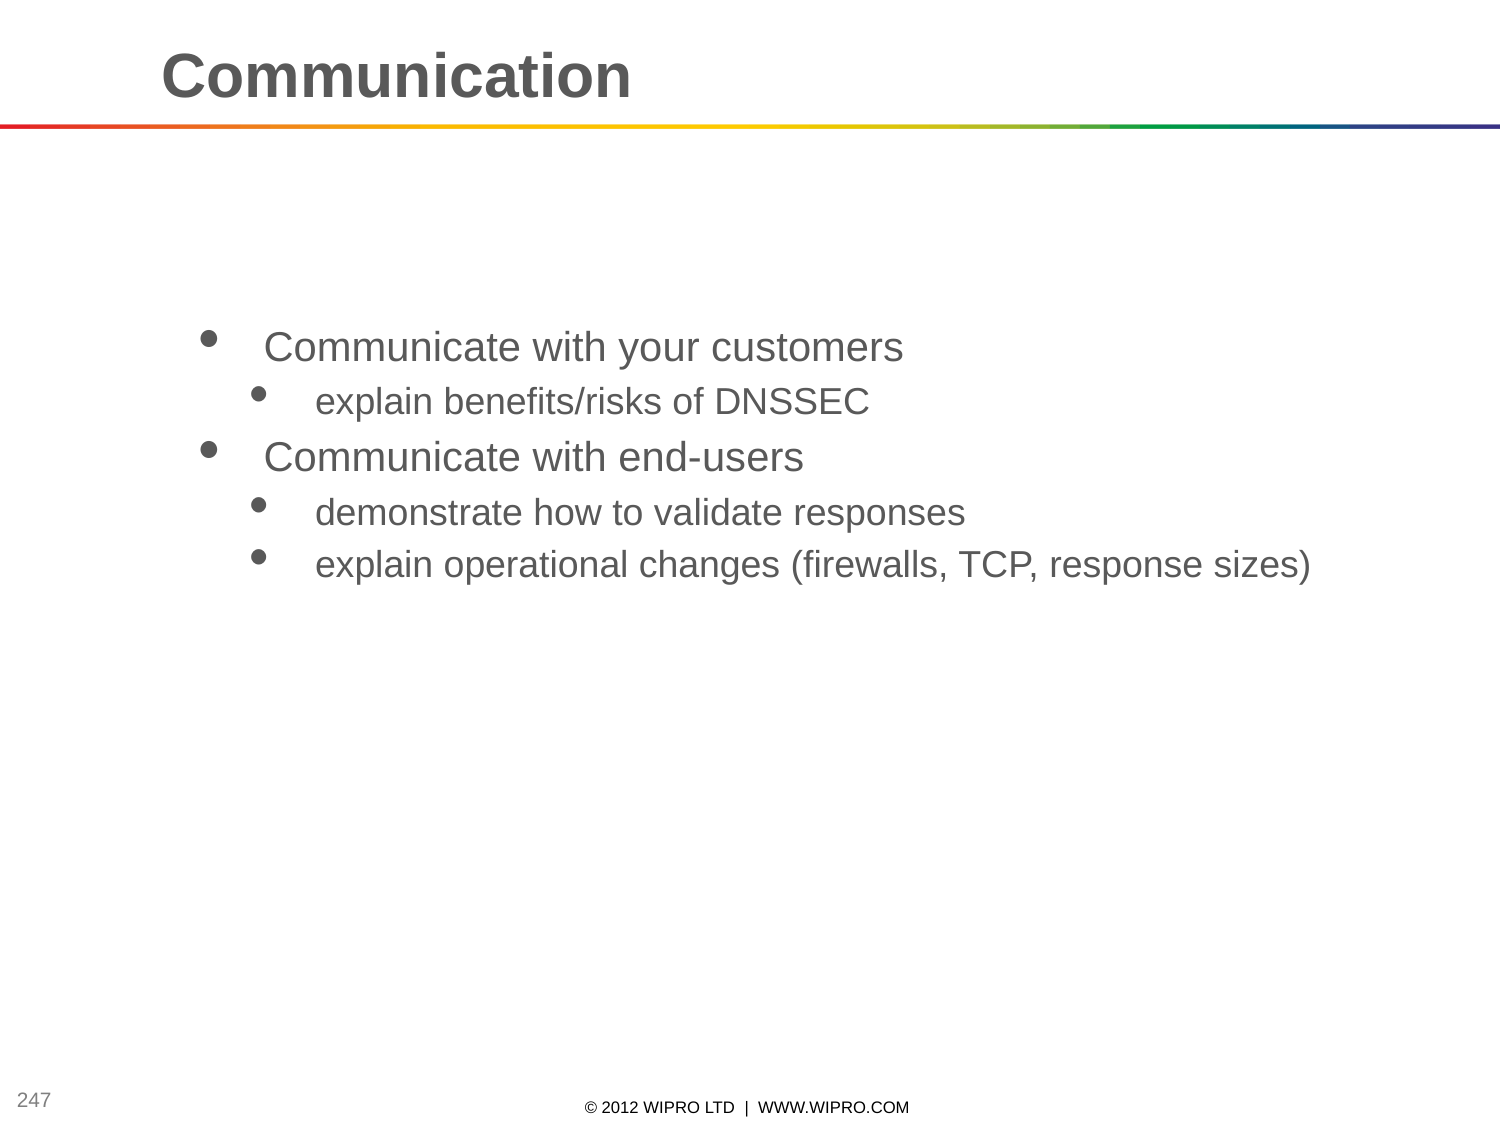

Communication
Communicate with your customers
explain benefits/risks of DNSSEC
Communicate with end-users
demonstrate how to validate responses
explain operational changes (firewalls, TCP, response sizes)